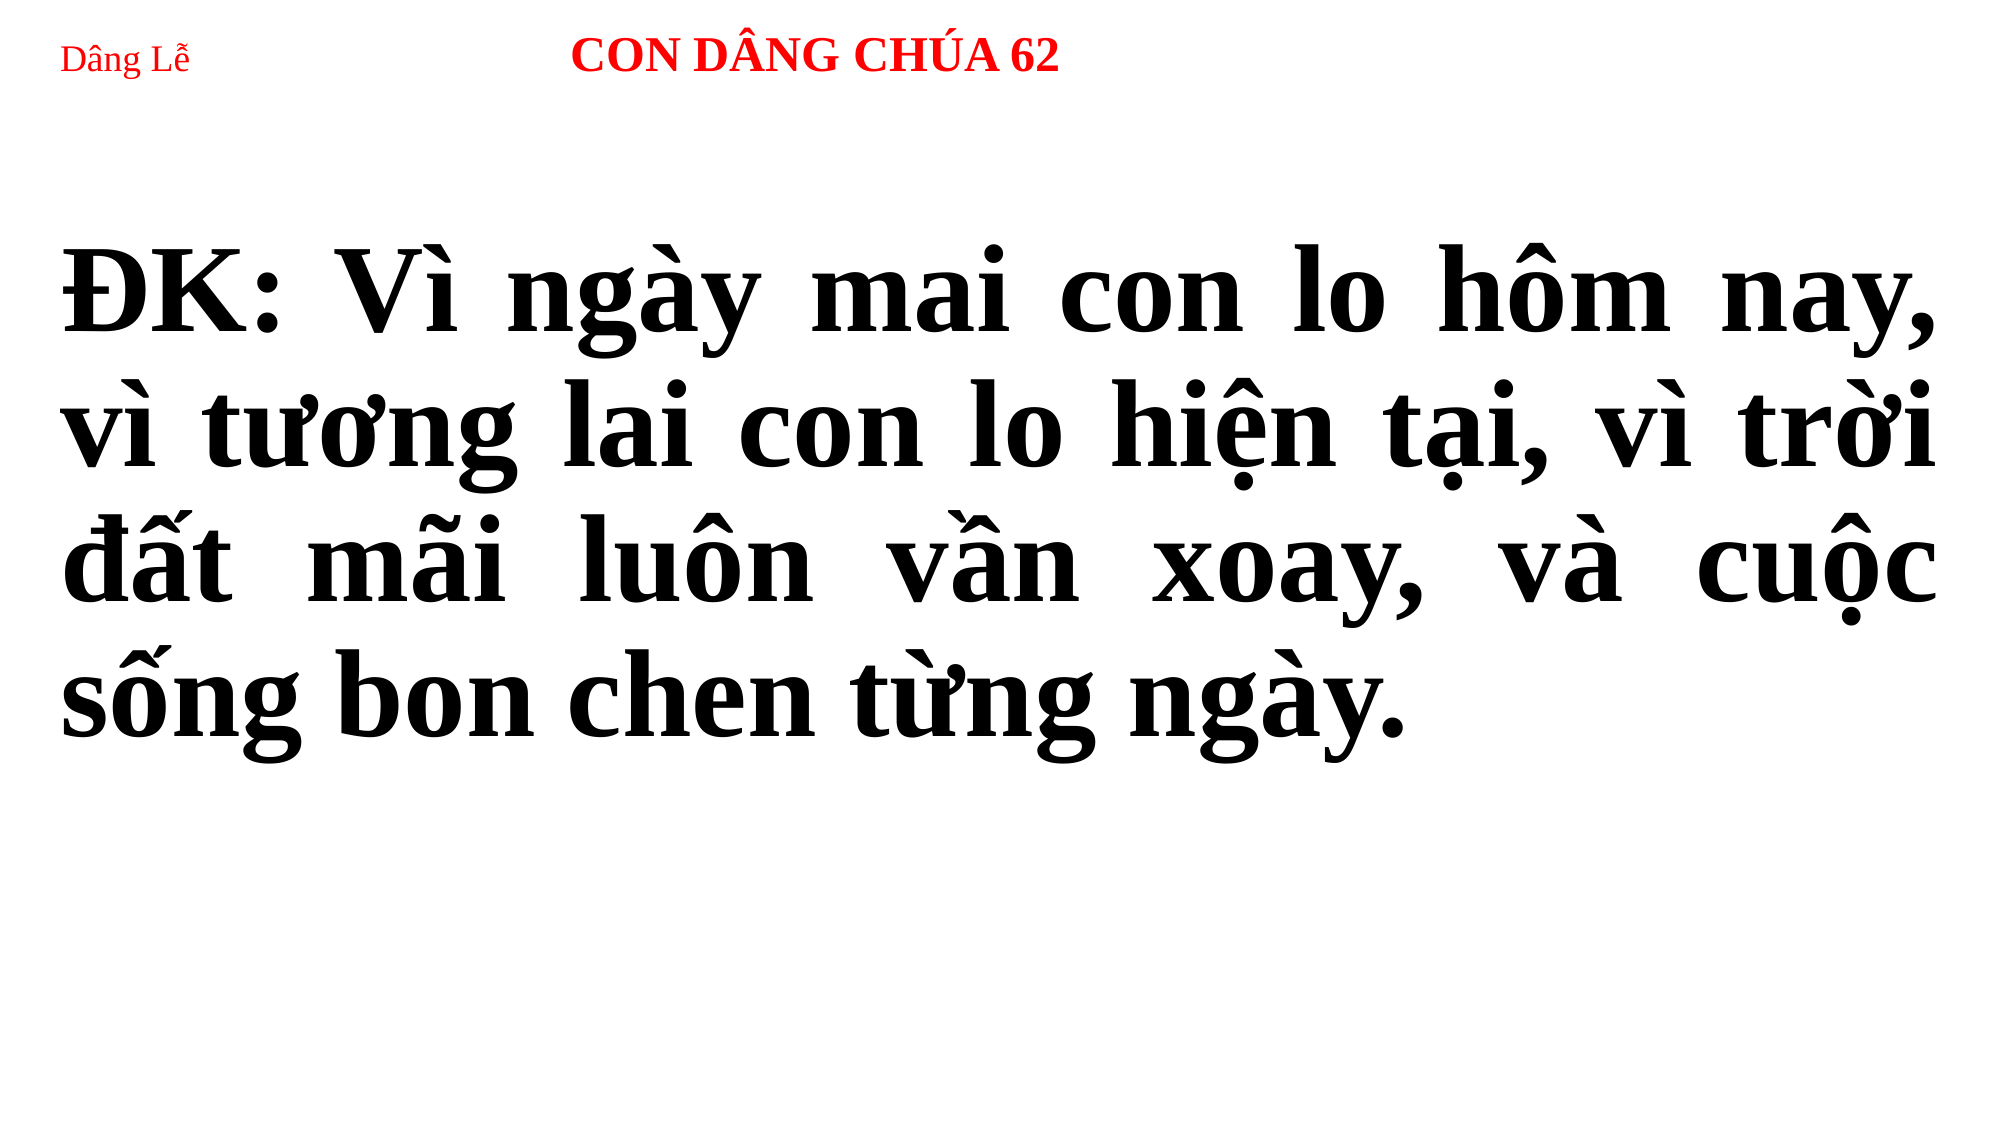

# Dâng Lễ                                        CON DÂNG CHÚA 62
ĐK: Vì ngày mai con lo hôm nay, vì tương lai con lo hiện tại, vì trời đất mãi luôn vần xoay, và cuộc sống bon chen từng ngày.